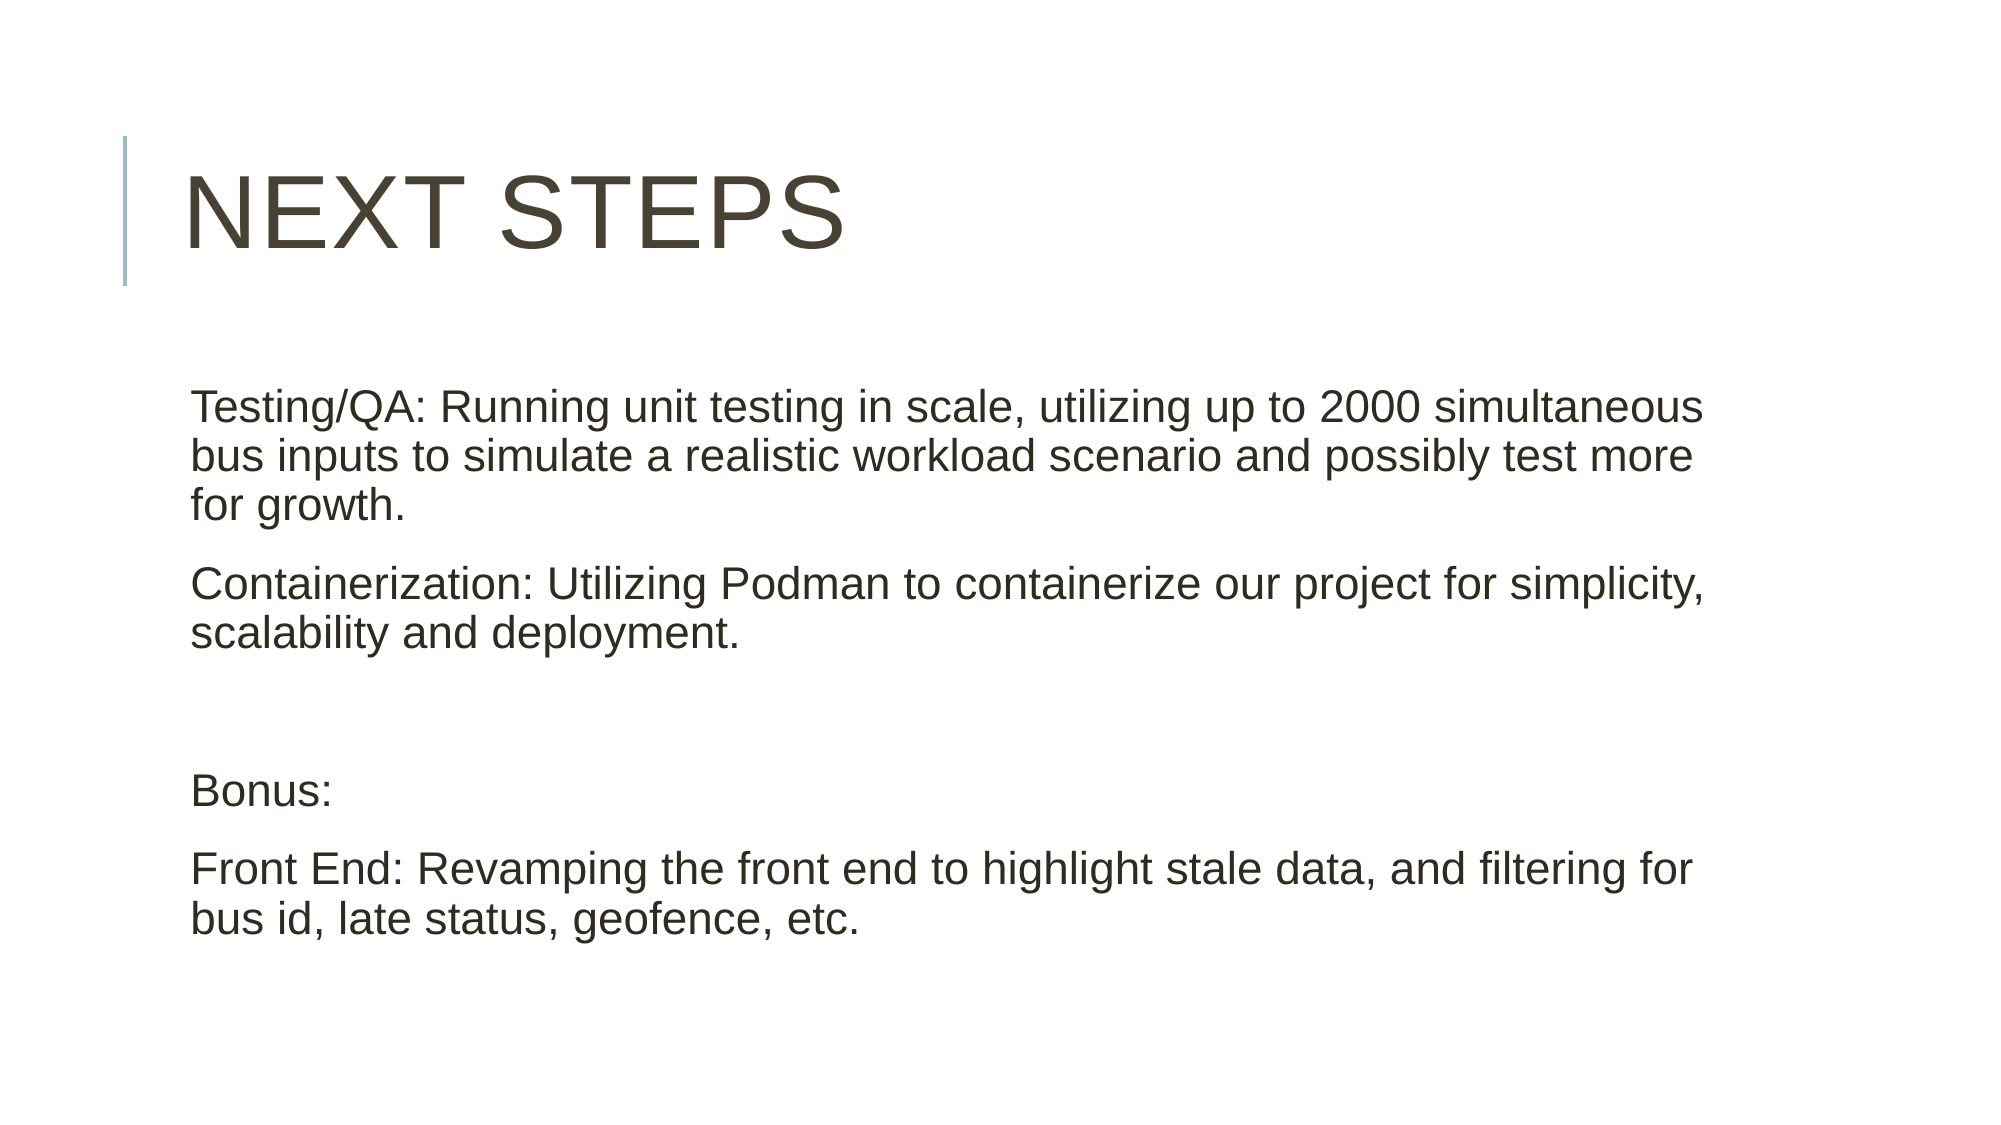

# Next steps
Testing/QA: Running unit testing in scale, utilizing up to 2000 simultaneous bus inputs to simulate a realistic workload scenario and possibly test more for growth.
Containerization: Utilizing Podman to containerize our project for simplicity, scalability and deployment.

Bonus:
Front End: Revamping the front end to highlight stale data, and filtering for bus id, late status, geofence, etc.